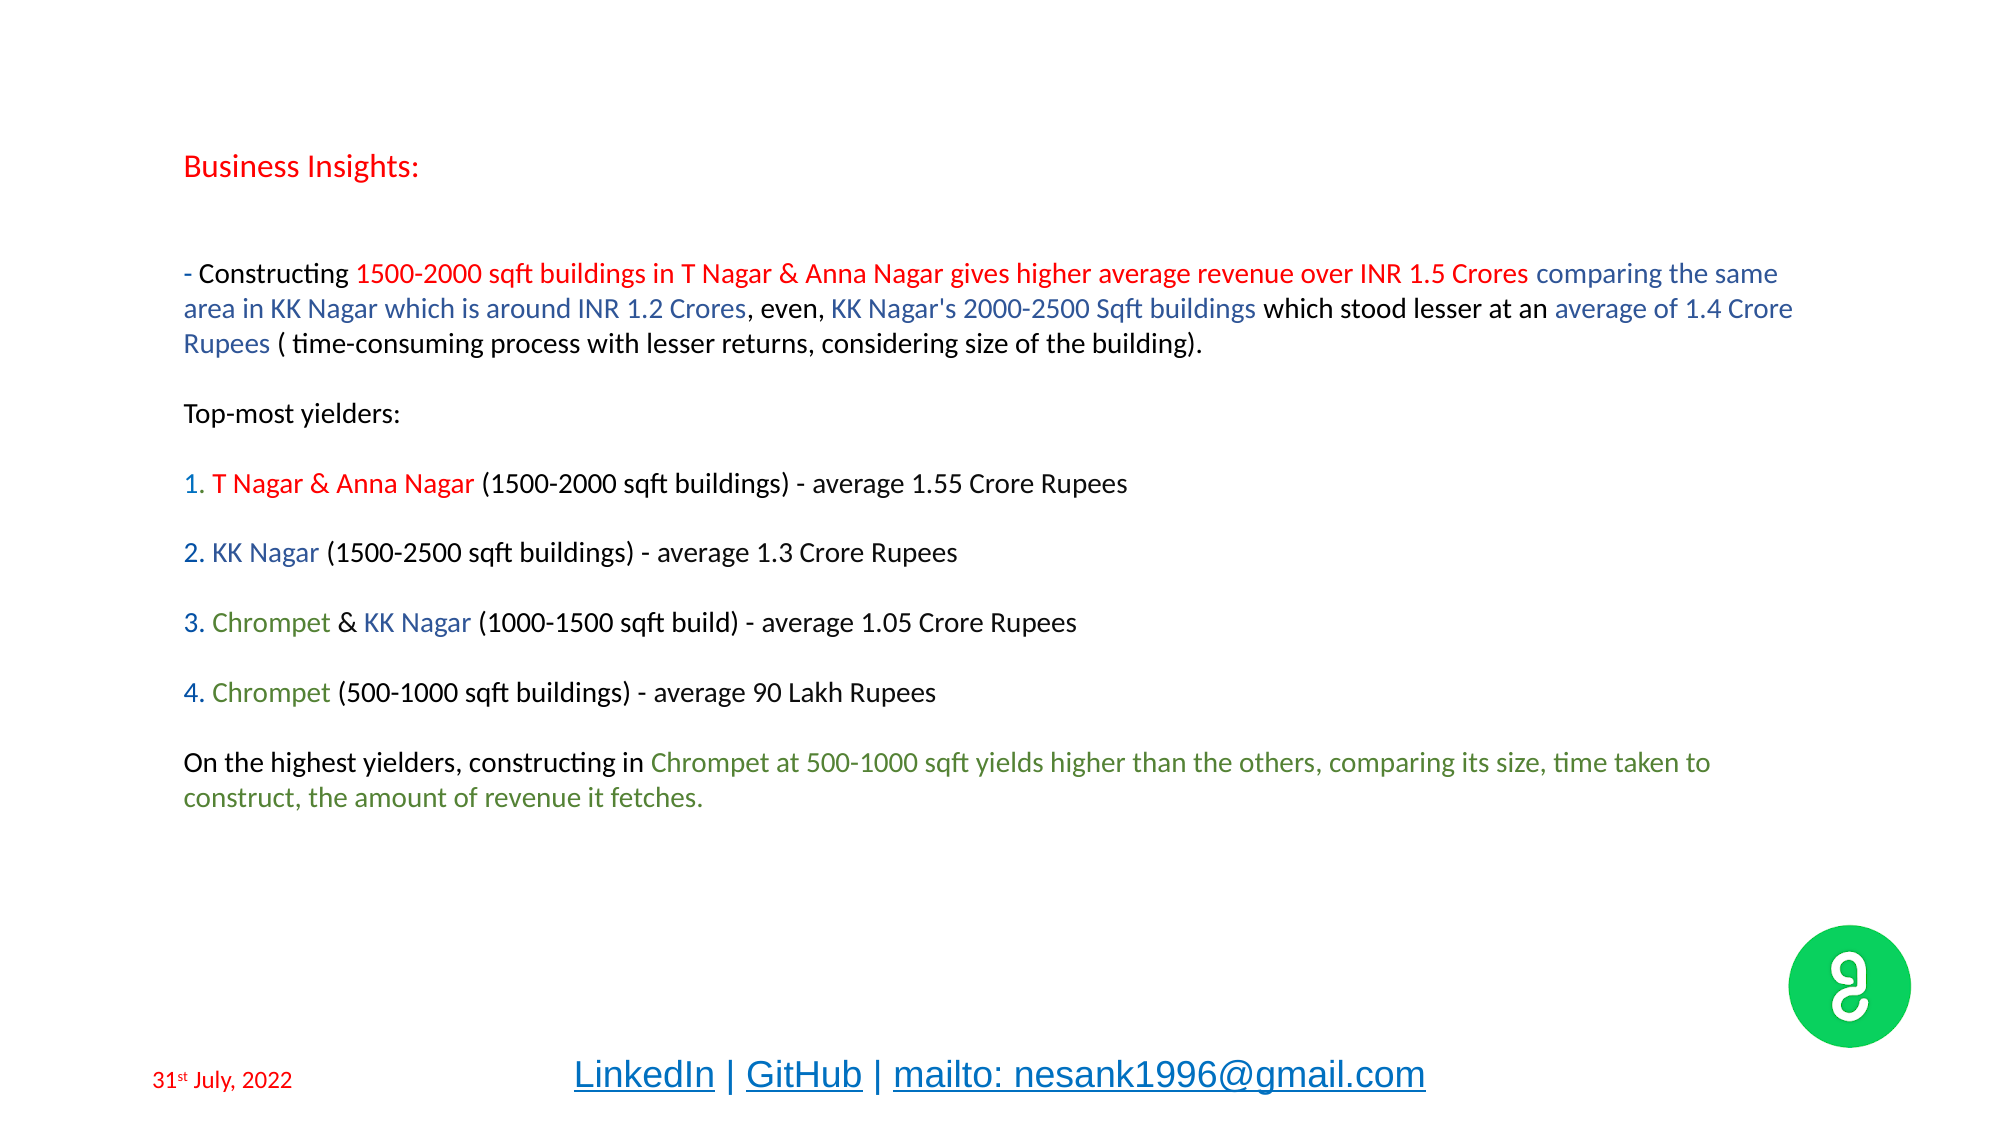

Business Insights:

- Constructing 1500-2000 sqft buildings in T Nagar & Anna Nagar gives higher average revenue over INR 1.5 Crores comparing the same area in KK Nagar which is around INR 1.2 Crores, even, KK Nagar's 2000-2500 Sqft buildings which stood lesser at an average of 1.4 Crore Rupees ( time-consuming process with lesser returns, considering size of the building).
Top-most yielders:

1. T Nagar & Anna Nagar (1500-2000 sqft buildings) - average 1.55 Crore Rupees

2. KK Nagar (1500-2500 sqft buildings) - average 1.3 Crore Rupees

3. Chrompet & KK Nagar (1000-1500 sqft build) - average 1.05 Crore Rupees

4. Chrompet (500-1000 sqft buildings) - average 90 Lakh Rupees
On the highest yielders, constructing in Chrompet at 500-1000 sqft yields higher than the others, comparing its size, time taken to construct, the amount of revenue it fetches.